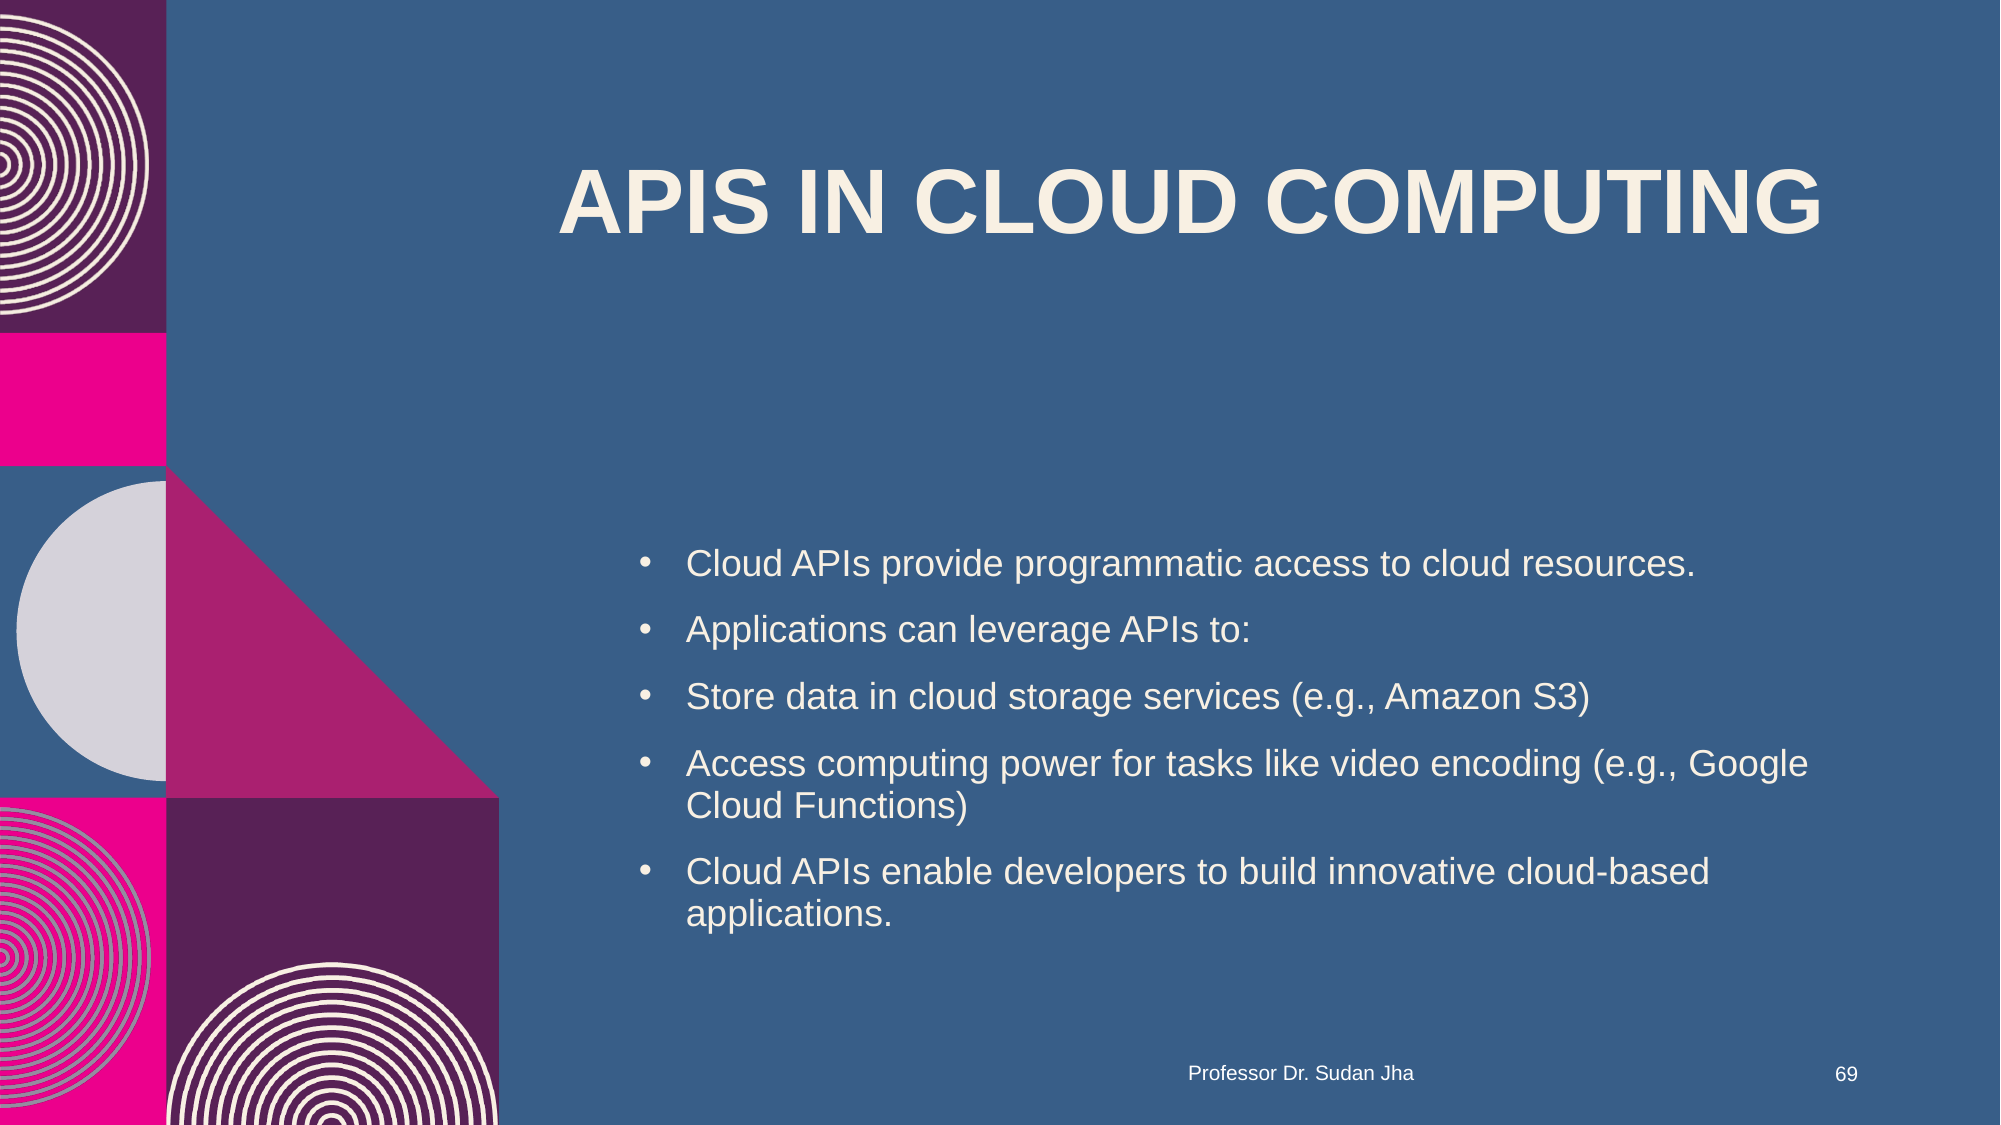

# APIs in Cloud Computing
Cloud APIs provide programmatic access to cloud resources.
Applications can leverage APIs to:
Store data in cloud storage services (e.g., Amazon S3)
Access computing power for tasks like video encoding (e.g., Google Cloud Functions)
Cloud APIs enable developers to build innovative cloud-based applications.
Professor Dr. Sudan Jha
69